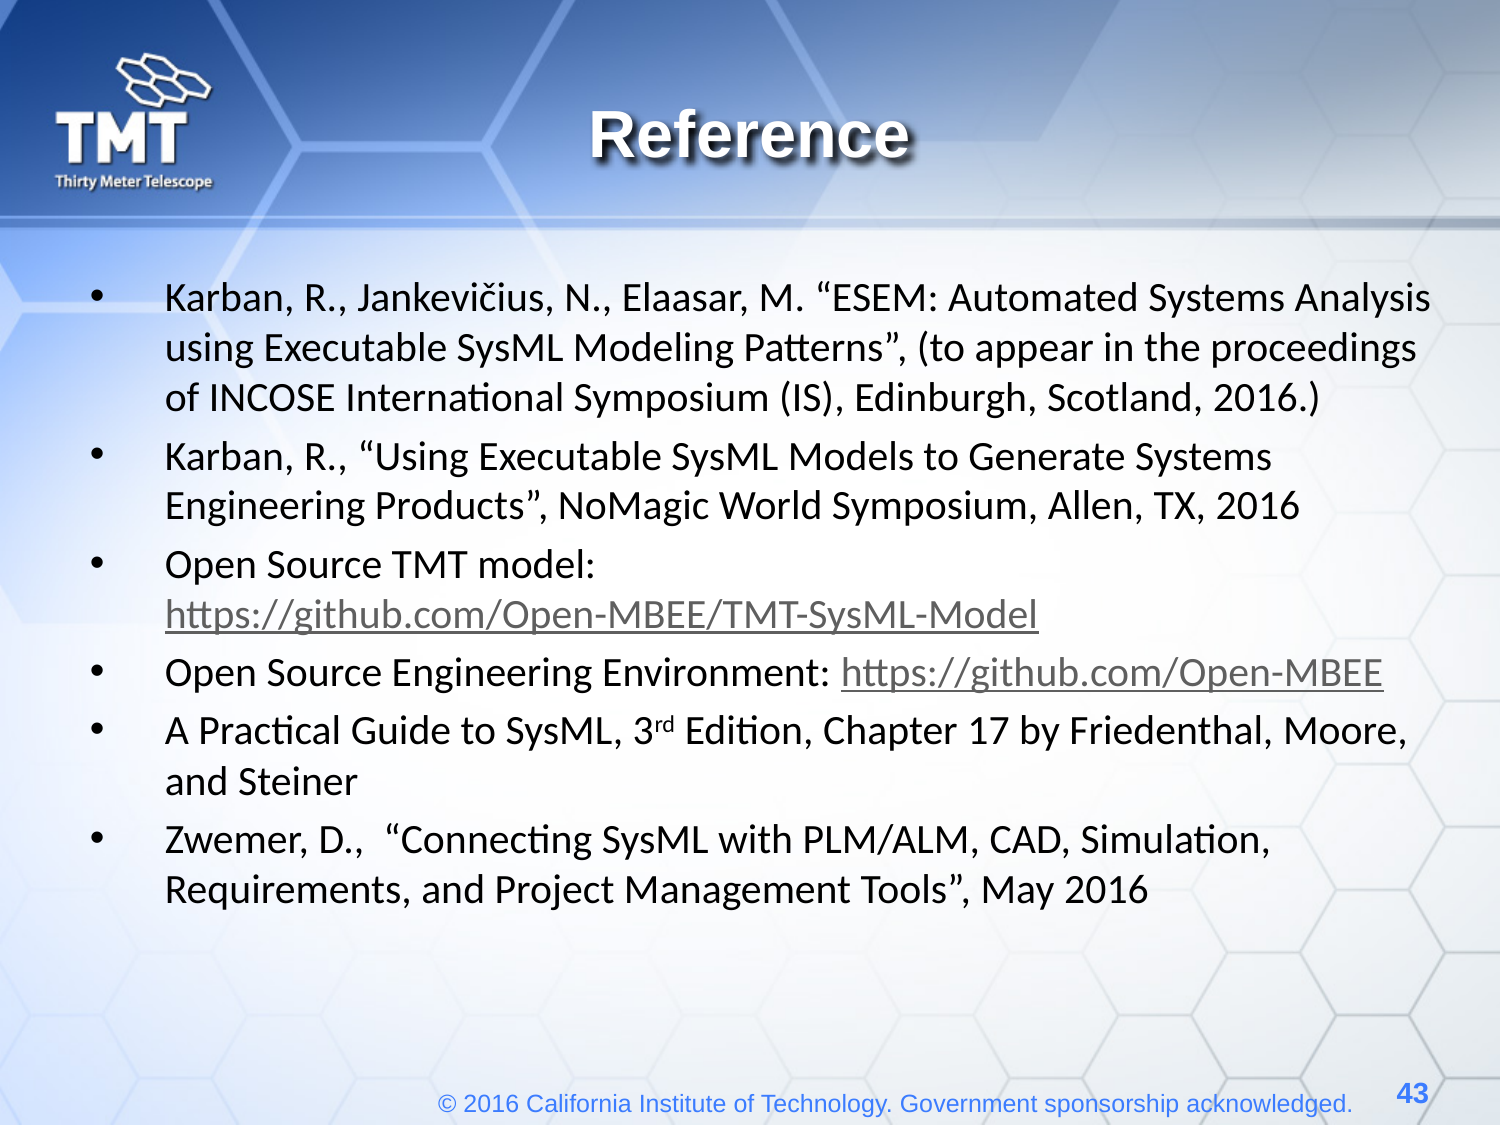

# Reference
Karban, R., Jankevičius, N., Elaasar, M. “ESEM: Automated Systems Analysis using Executable SysML Modeling Patterns”, (to appear in the proceedings of INCOSE International Symposium (IS), Edinburgh, Scotland, 2016.)
Karban, R., “Using Executable SysML Models to Generate Systems Engineering Products”, NoMagic World Symposium, Allen, TX, 2016
Open Source TMT model: https://github.com/Open-MBEE/TMT-SysML-Model
Open Source Engineering Environment: https://github.com/Open-MBEE
A Practical Guide to SysML, 3rd Edition, Chapter 17 by Friedenthal, Moore, and Steiner
Zwemer, D.,  “Connecting SysML with PLM/ALM, CAD, Simulation, Requirements, and Project Management Tools”, May 2016